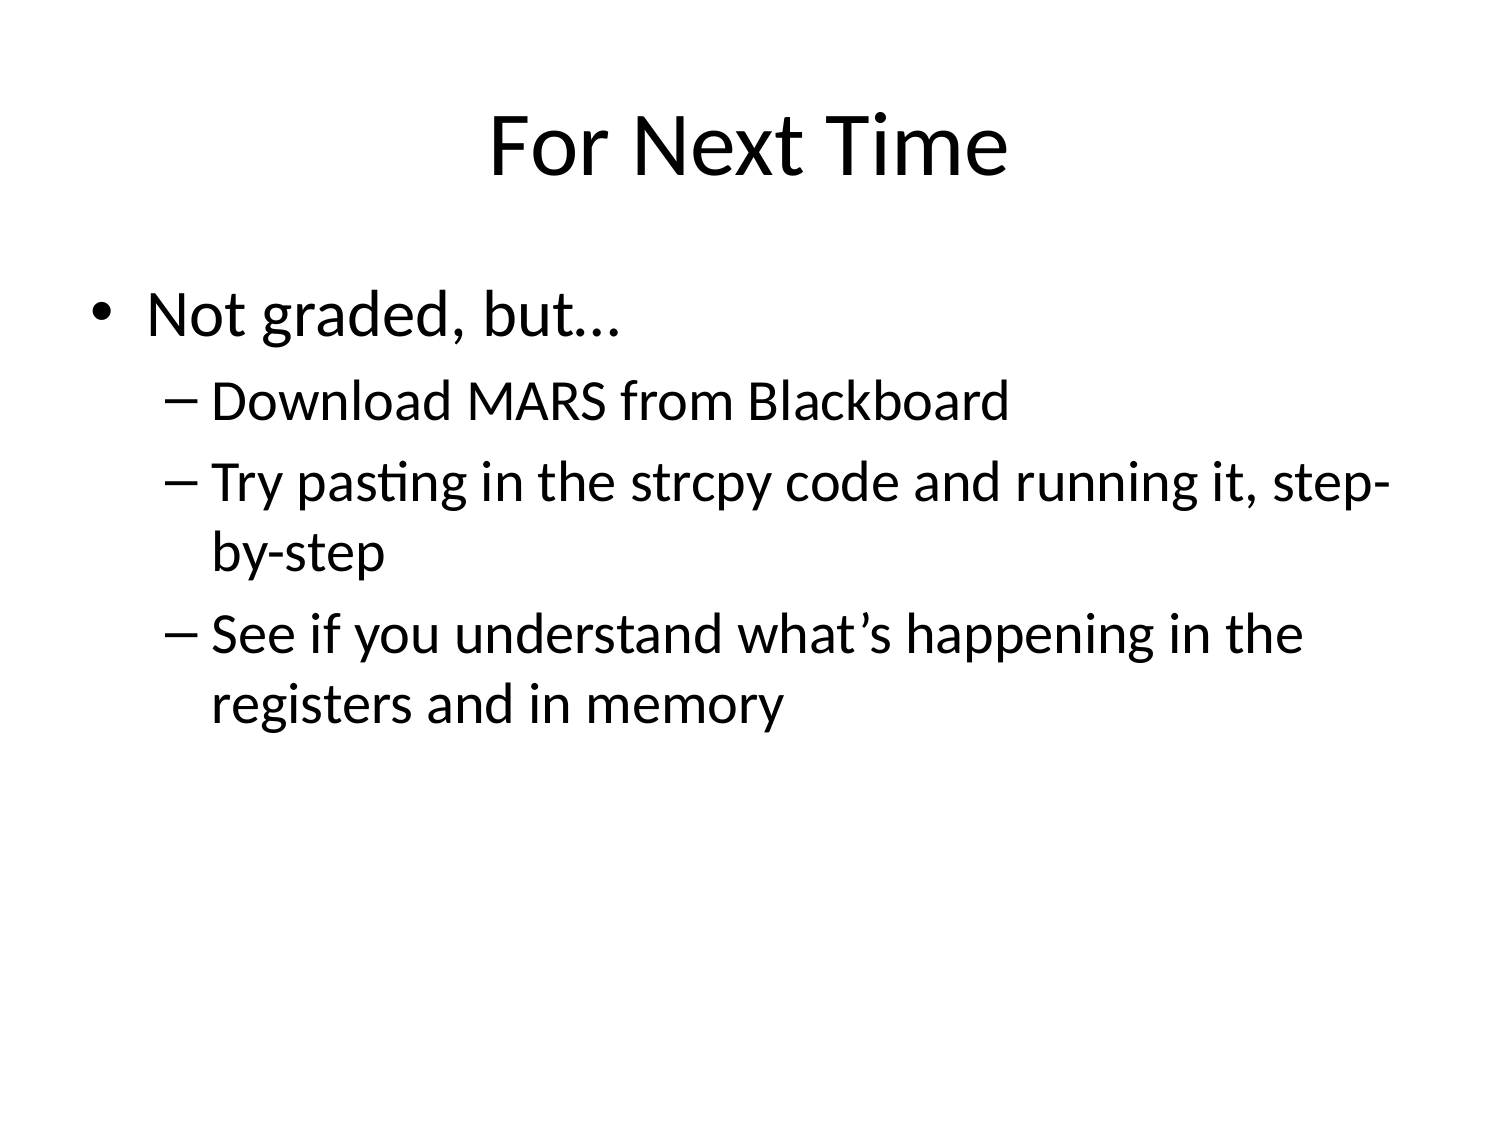

# For Next Time
Not graded, but…
Download MARS from Blackboard
Try pasting in the strcpy code and running it, step-by-step
See if you understand what’s happening in the registers and in memory